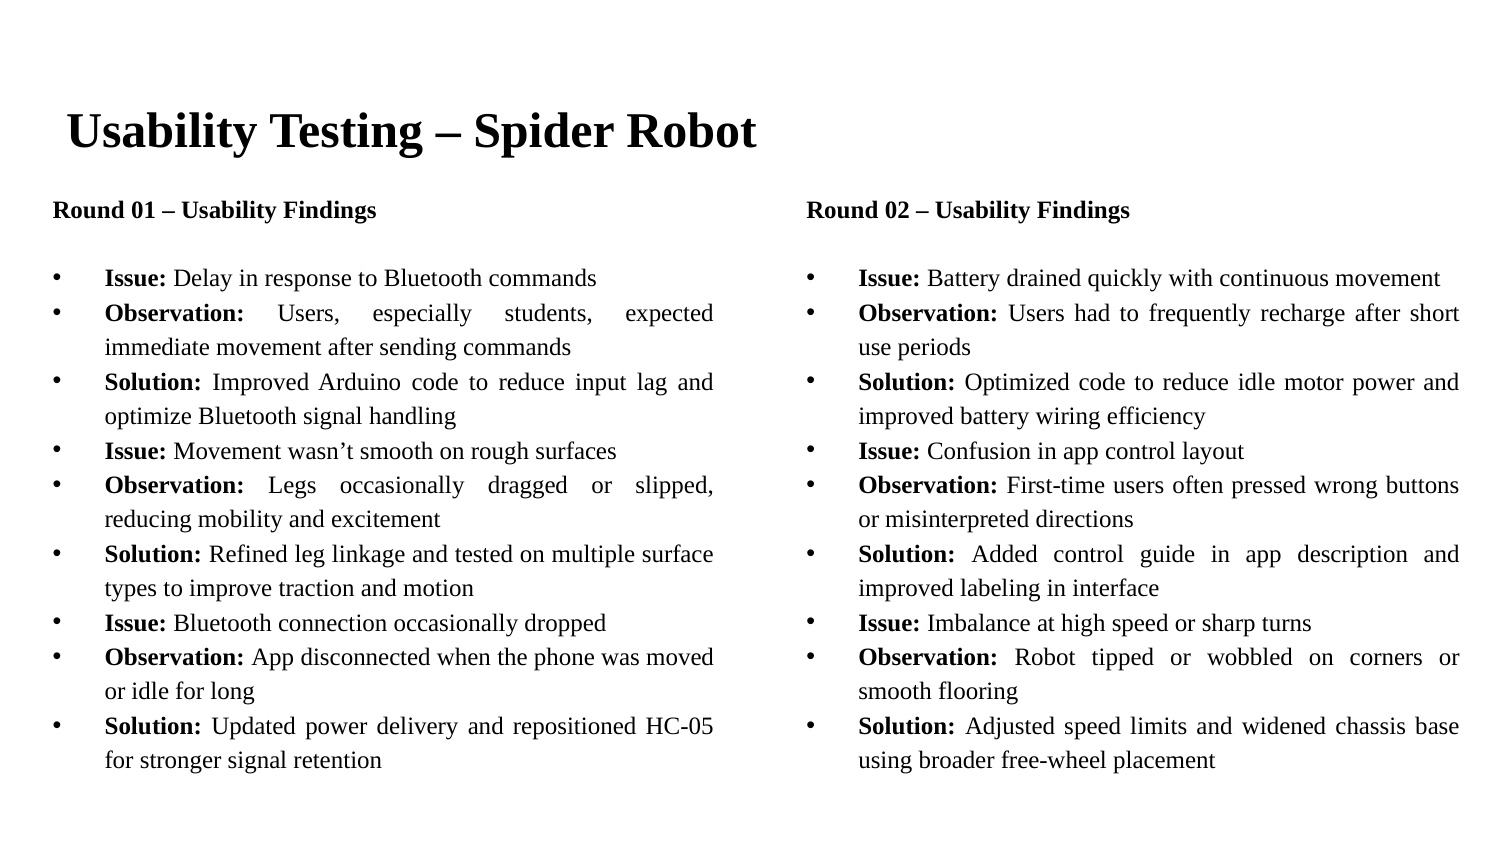

# Usability Testing – Spider Robot
Round 01 – Usability Findings

Issue: Delay in response to Bluetooth commands
Observation: Users, especially students, expected immediate movement after sending commands
Solution: Improved Arduino code to reduce input lag and optimize Bluetooth signal handling
Issue: Movement wasn’t smooth on rough surfaces
Observation: Legs occasionally dragged or slipped, reducing mobility and excitement
Solution: Refined leg linkage and tested on multiple surface types to improve traction and motion
Issue: Bluetooth connection occasionally dropped
Observation: App disconnected when the phone was moved or idle for long
Solution: Updated power delivery and repositioned HC-05 for stronger signal retention
Round 02 – Usability Findings

Issue: Battery drained quickly with continuous movement
Observation: Users had to frequently recharge after short use periods
Solution: Optimized code to reduce idle motor power and improved battery wiring efficiency
Issue: Confusion in app control layout
Observation: First-time users often pressed wrong buttons or misinterpreted directions
Solution: Added control guide in app description and improved labeling in interface
Issue: Imbalance at high speed or sharp turns
Observation: Robot tipped or wobbled on corners or smooth flooring
Solution: Adjusted speed limits and widened chassis base using broader free-wheel placement